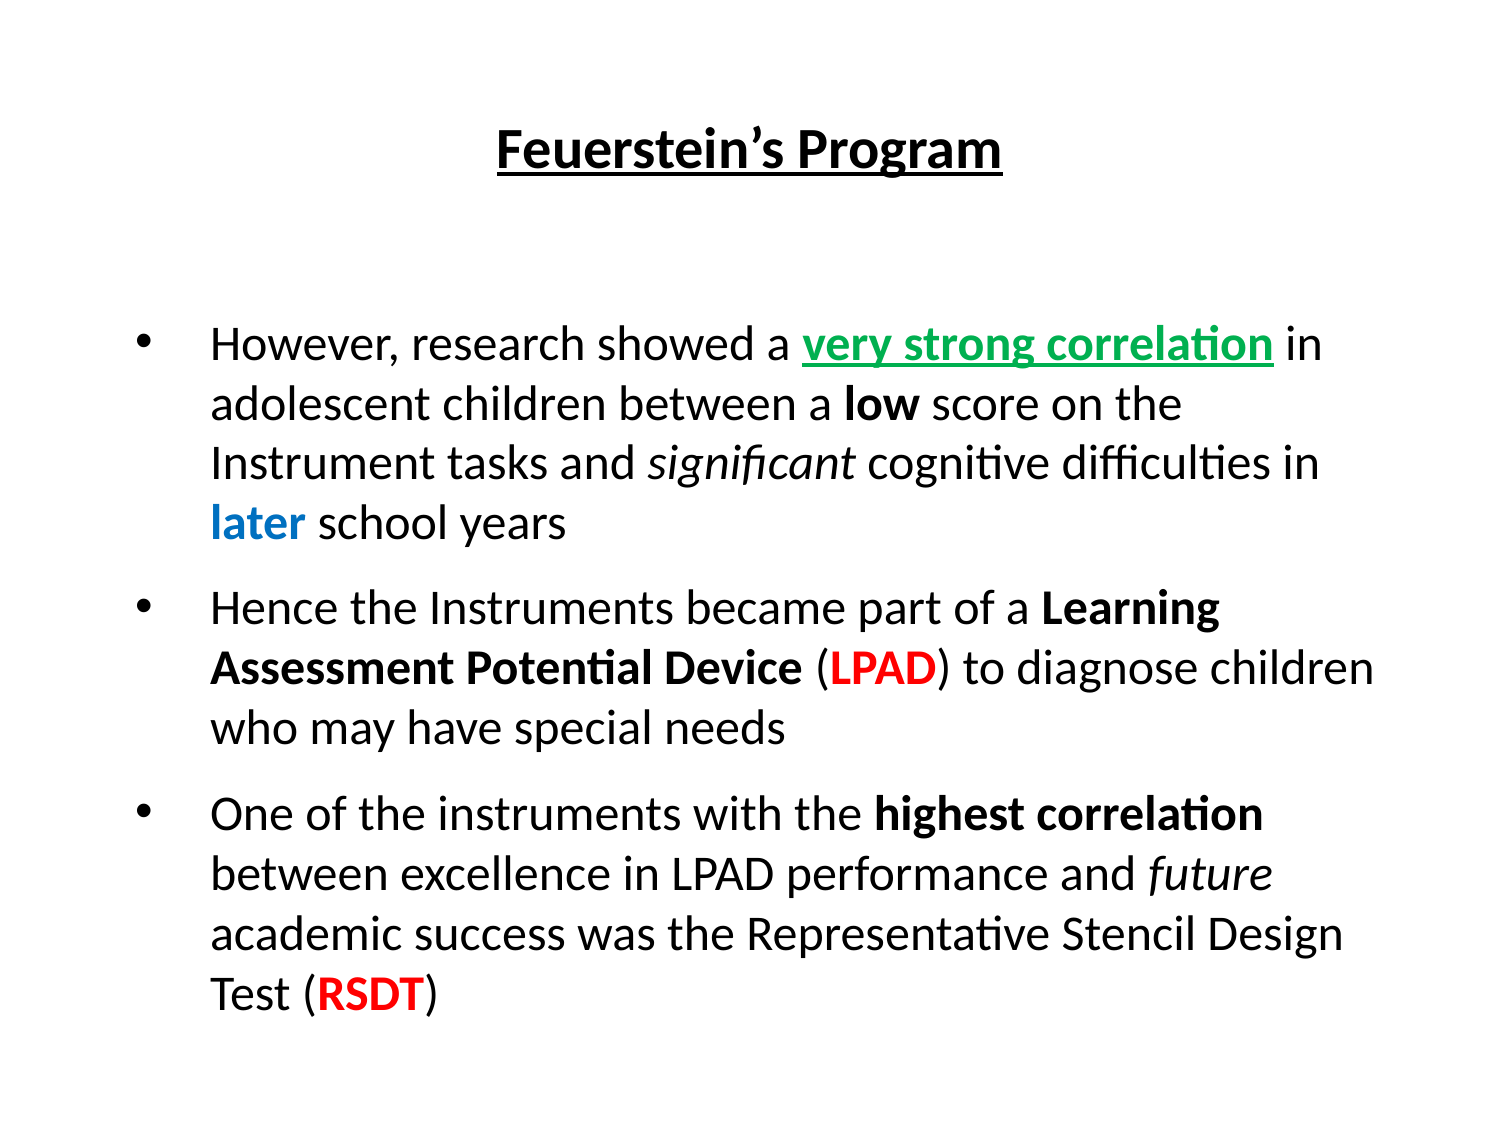

Feuerstein’s Program
However, research showed a very strong correlation in adolescent children between a low score on the Instrument tasks and significant cognitive difficulties in  later school years
Hence the Instruments became part of a Learning Assessment Potential Device (LPAD) to diagnose children who may have special needs
One of the instruments with the highest correlation between excellence in LPAD performance and future academic success was the Representative Stencil Design Test (RSDT)